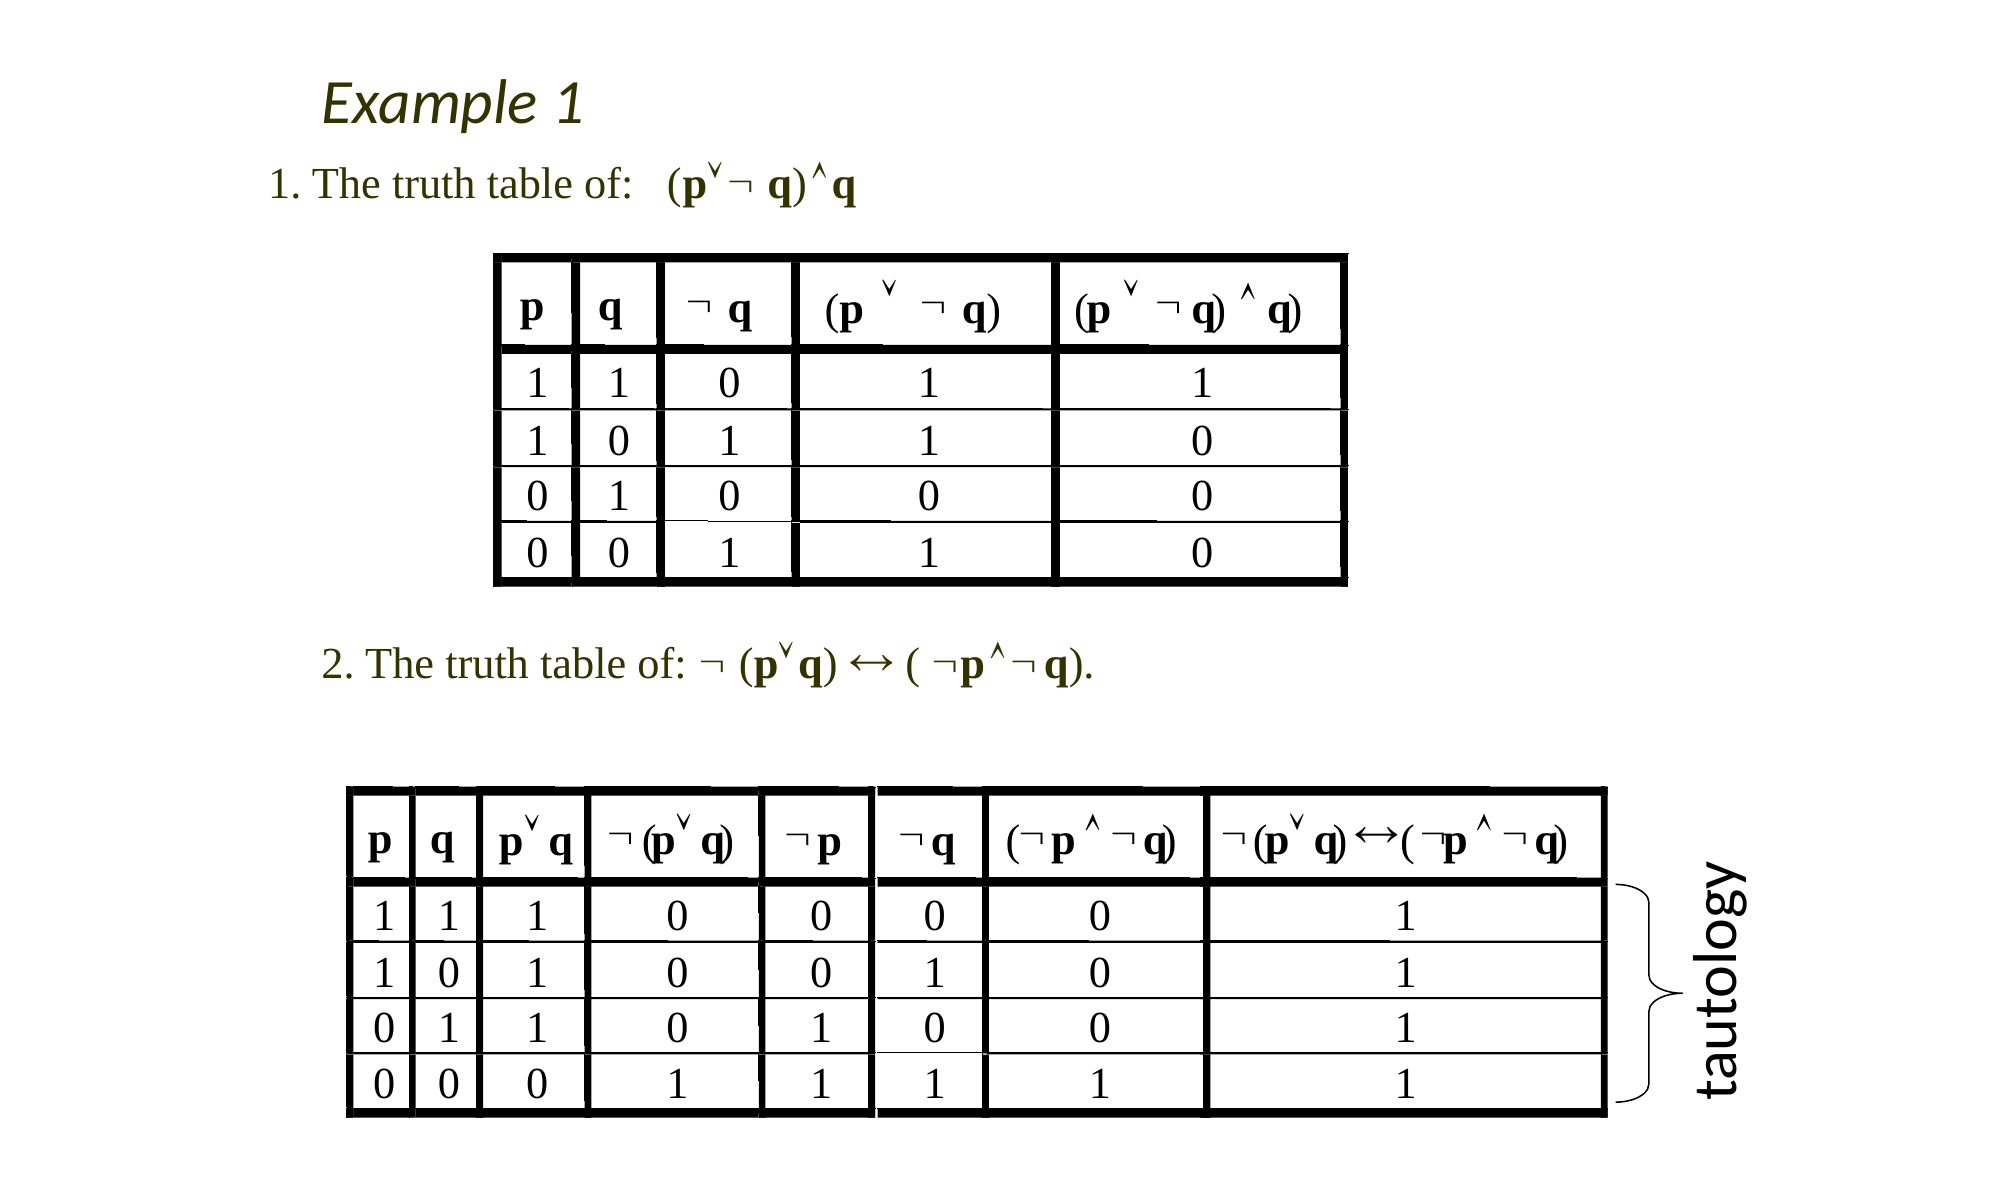

# Example 1
1. The truth table of:   (p∨ ¬ q) ∧ q

p
q

1
1

1

0

0
1

0

0

¬
q

0

1

0

1

∨
¬

p
q
(

)

1

1

0

1

∨
¬
∧

p
q
q
(

)

)

1

0

0

0

2. The truth table of: ¬ (p∨ q) ↔ ( ¬p ∧ ¬ q).

p
q

1
1

1

0

0
1

0

0

∨
p
q

1

1

1

0

¬
∨
p
q
 (

)

0

0

0

1

¬
p

0

0

1

1

¬
q

0

1

0

1

¬
∧
¬
p
q
(

)

0

0

0

1

¬
∨
↔
¬
∧
¬
p
q
p
q

(

)
 (

)

1

1

1

1

tautology